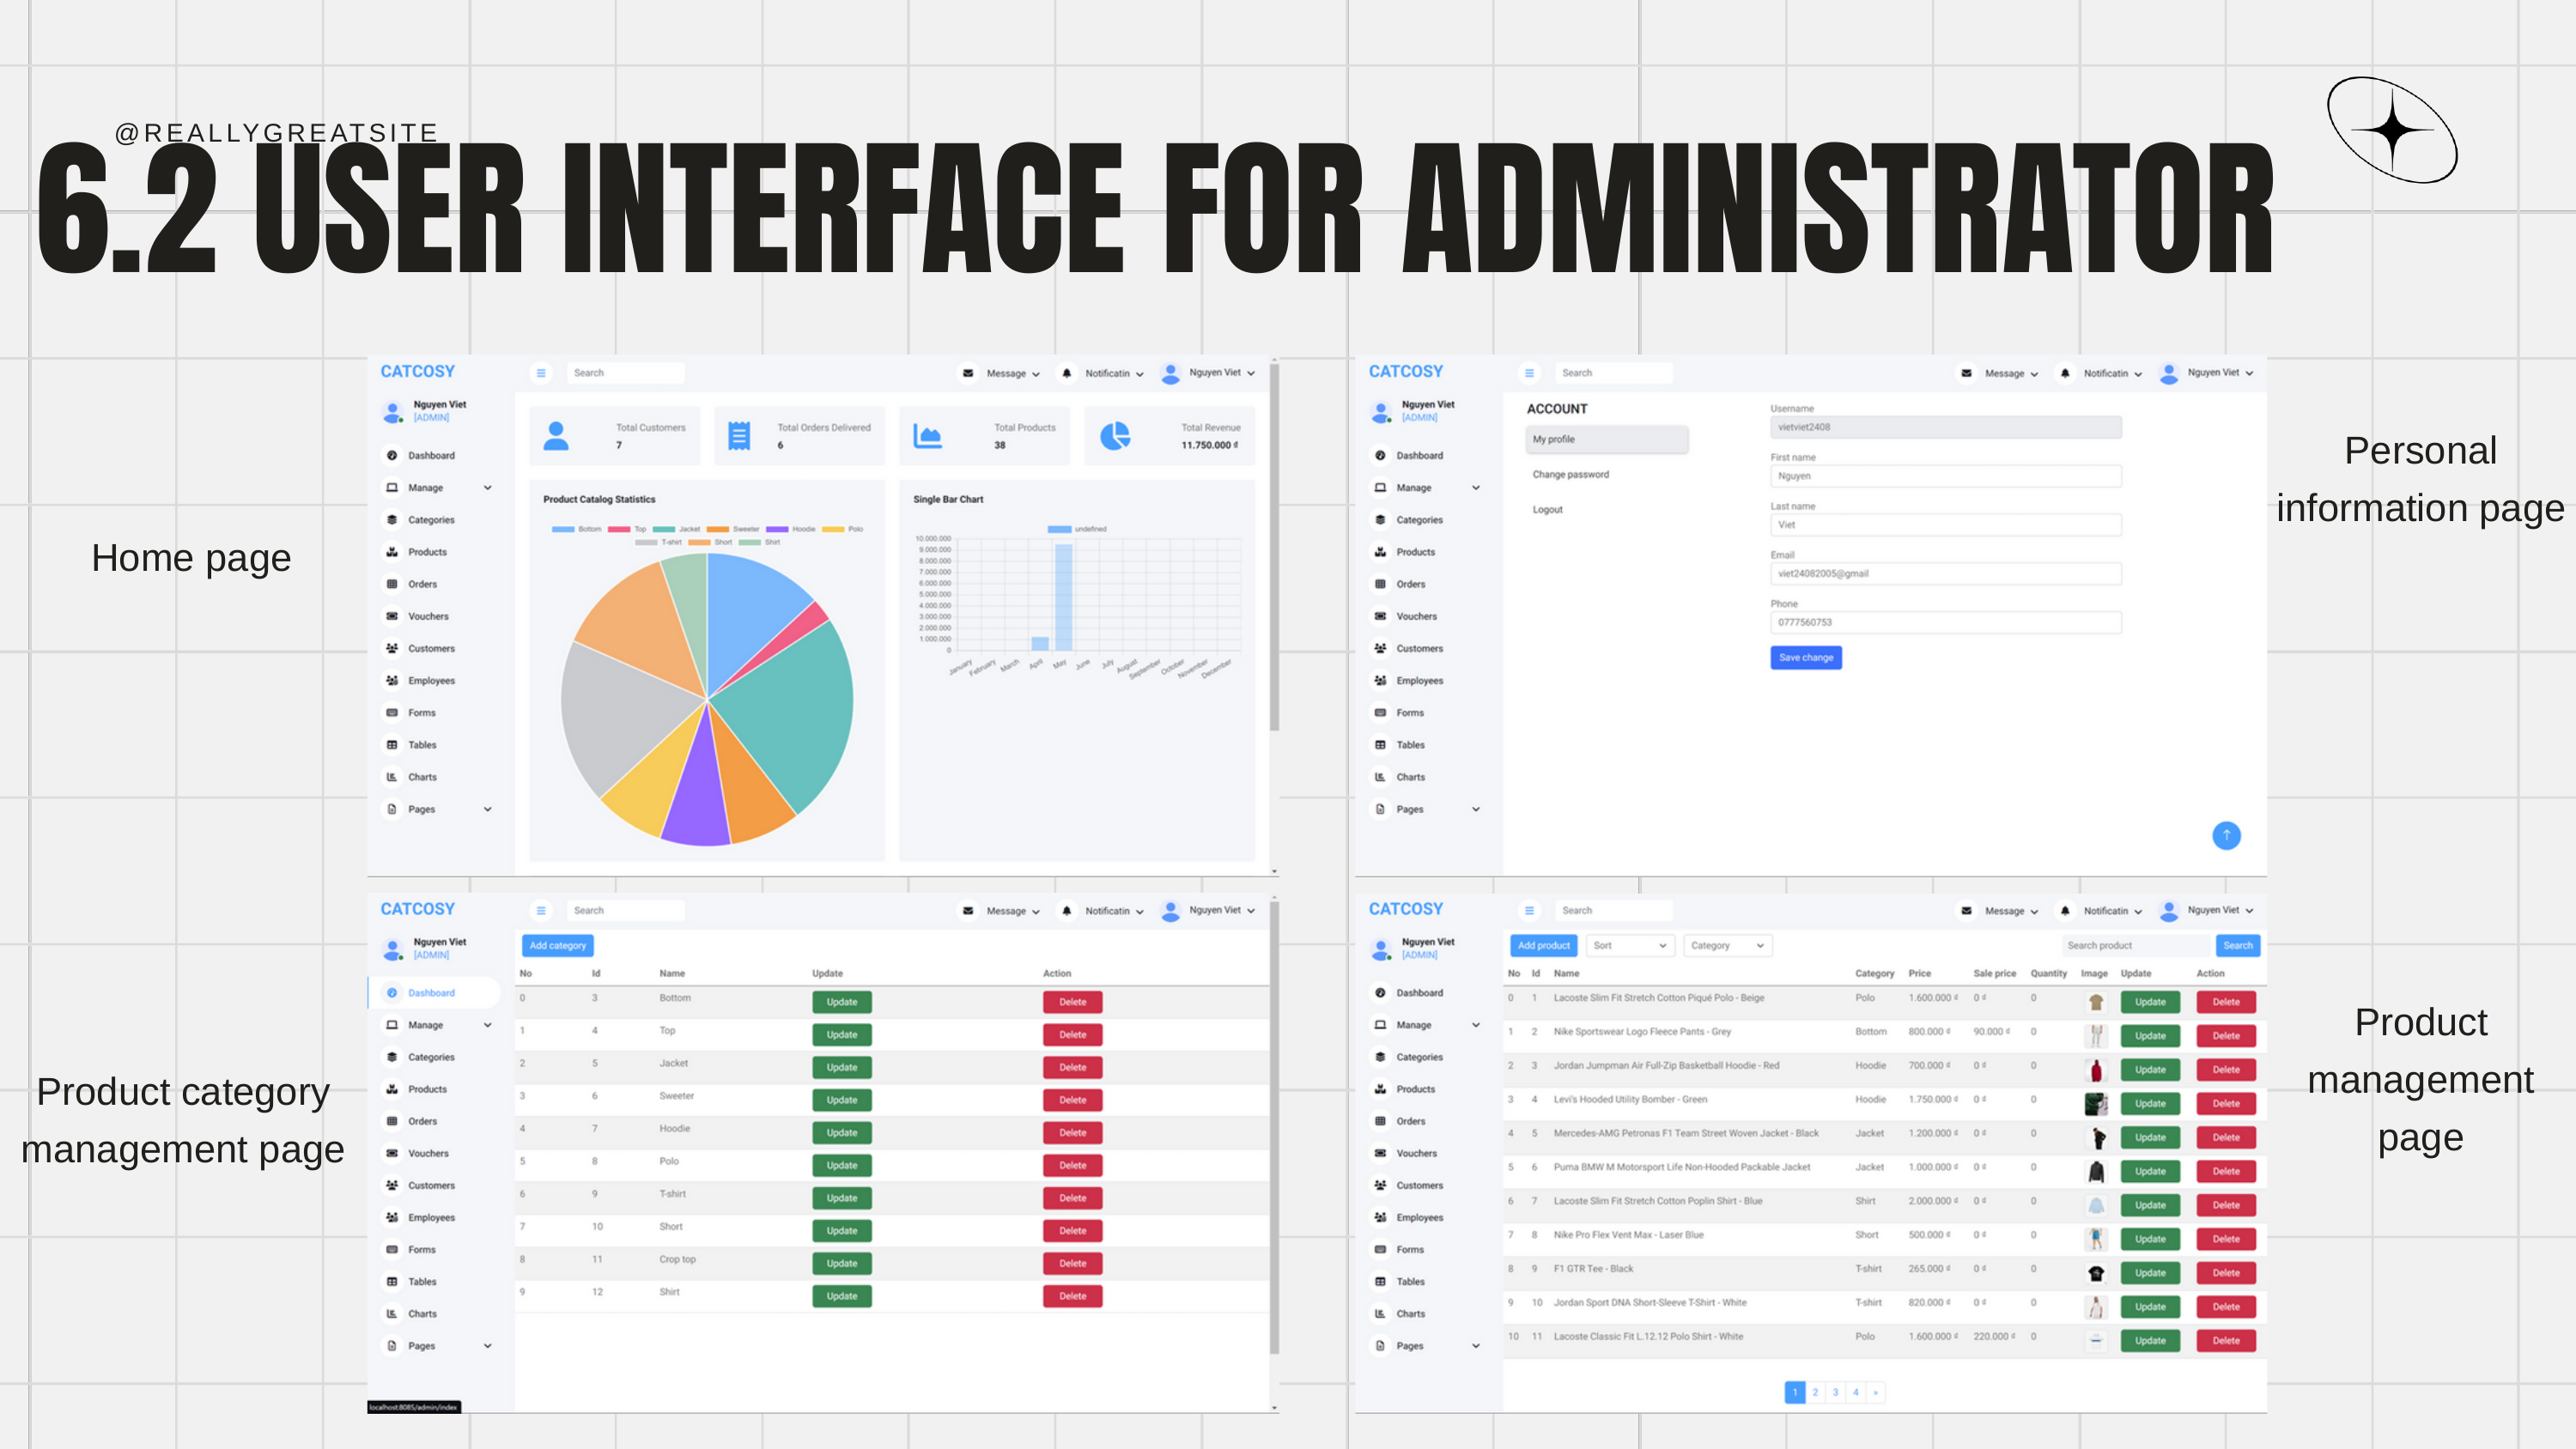

@REALLYGREATSITE
6.2 USER INTERFACE FOR ADMINISTRATOR

Personal information page
Home page

Product management page
Product category management page